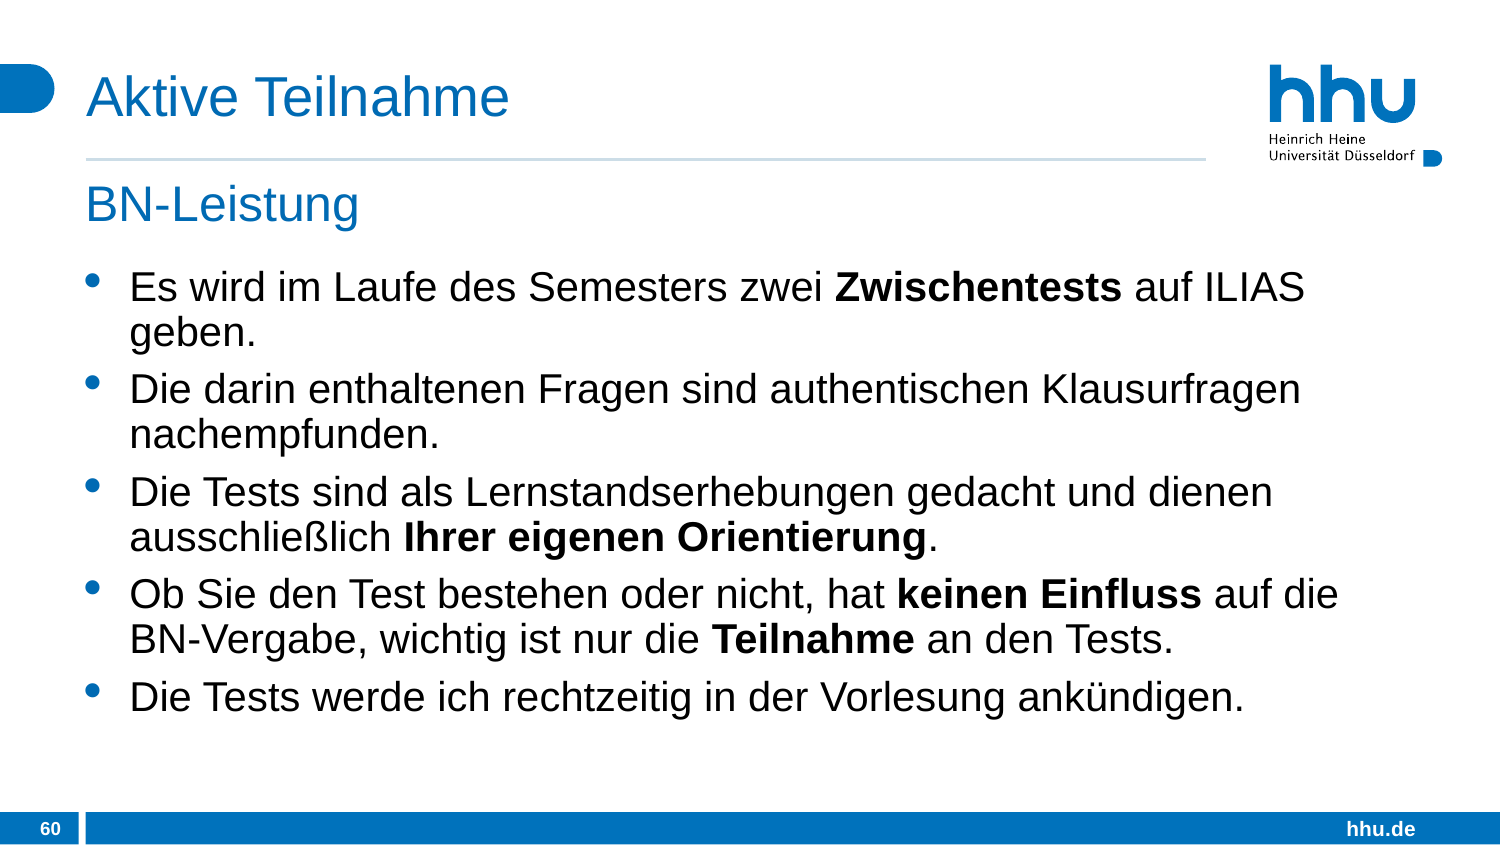

# Aktive Teilnahme
BN-Leistung
Es wird im Laufe des Semesters zwei Zwischentests auf ILIAS geben.
Die darin enthaltenen Fragen sind authentischen Klausurfragen nachempfunden.
Die Tests sind als Lernstandserhebungen gedacht und dienen ausschließlich Ihrer eigenen Orientierung.
Ob Sie den Test bestehen oder nicht, hat keinen Einfluss auf die BN-Vergabe, wichtig ist nur die Teilnahme an den Tests.
Die Tests werde ich rechtzeitig in der Vorlesung ankündigen.
60